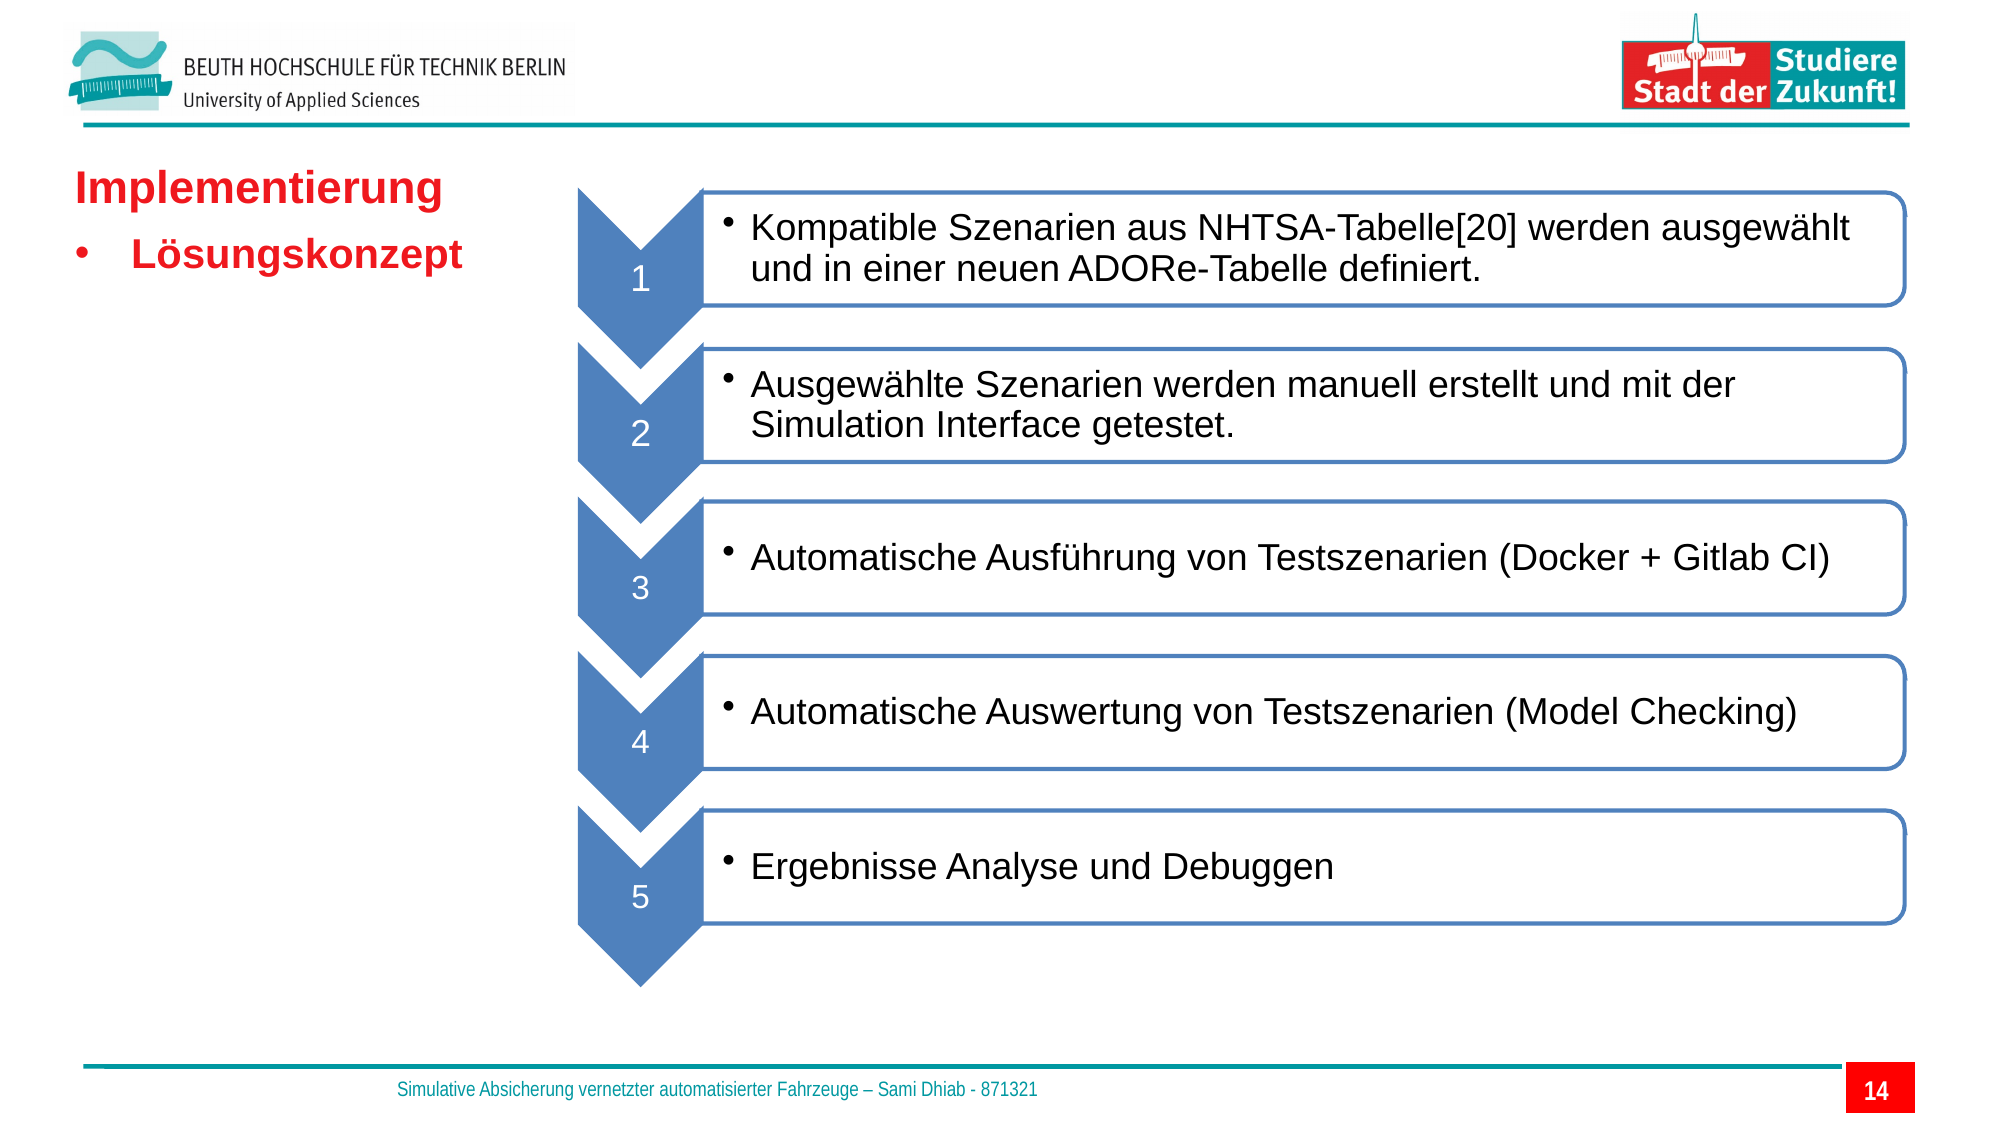

Implementierung
Lösungskonzept

1
Kompatible Szenarien aus NHTSA-Tabelle[20] werden ausgewählt und in einer neuen ADORe-Tabelle definiert.
2
Ausgewählte Szenarien werden manuell erstellt und mit der Simulation Interface getestet.
3
Automatische Ausführung von Testszenarien (Docker + Gitlab CI)
4
Automatische Auswertung von Testszenarien (Model Checking)
5
Ergebnisse Analyse und Debuggen

14
 Simulative Absicherung vernetzter automatisierter Fahrzeuge – Sami Dhiab - 871321